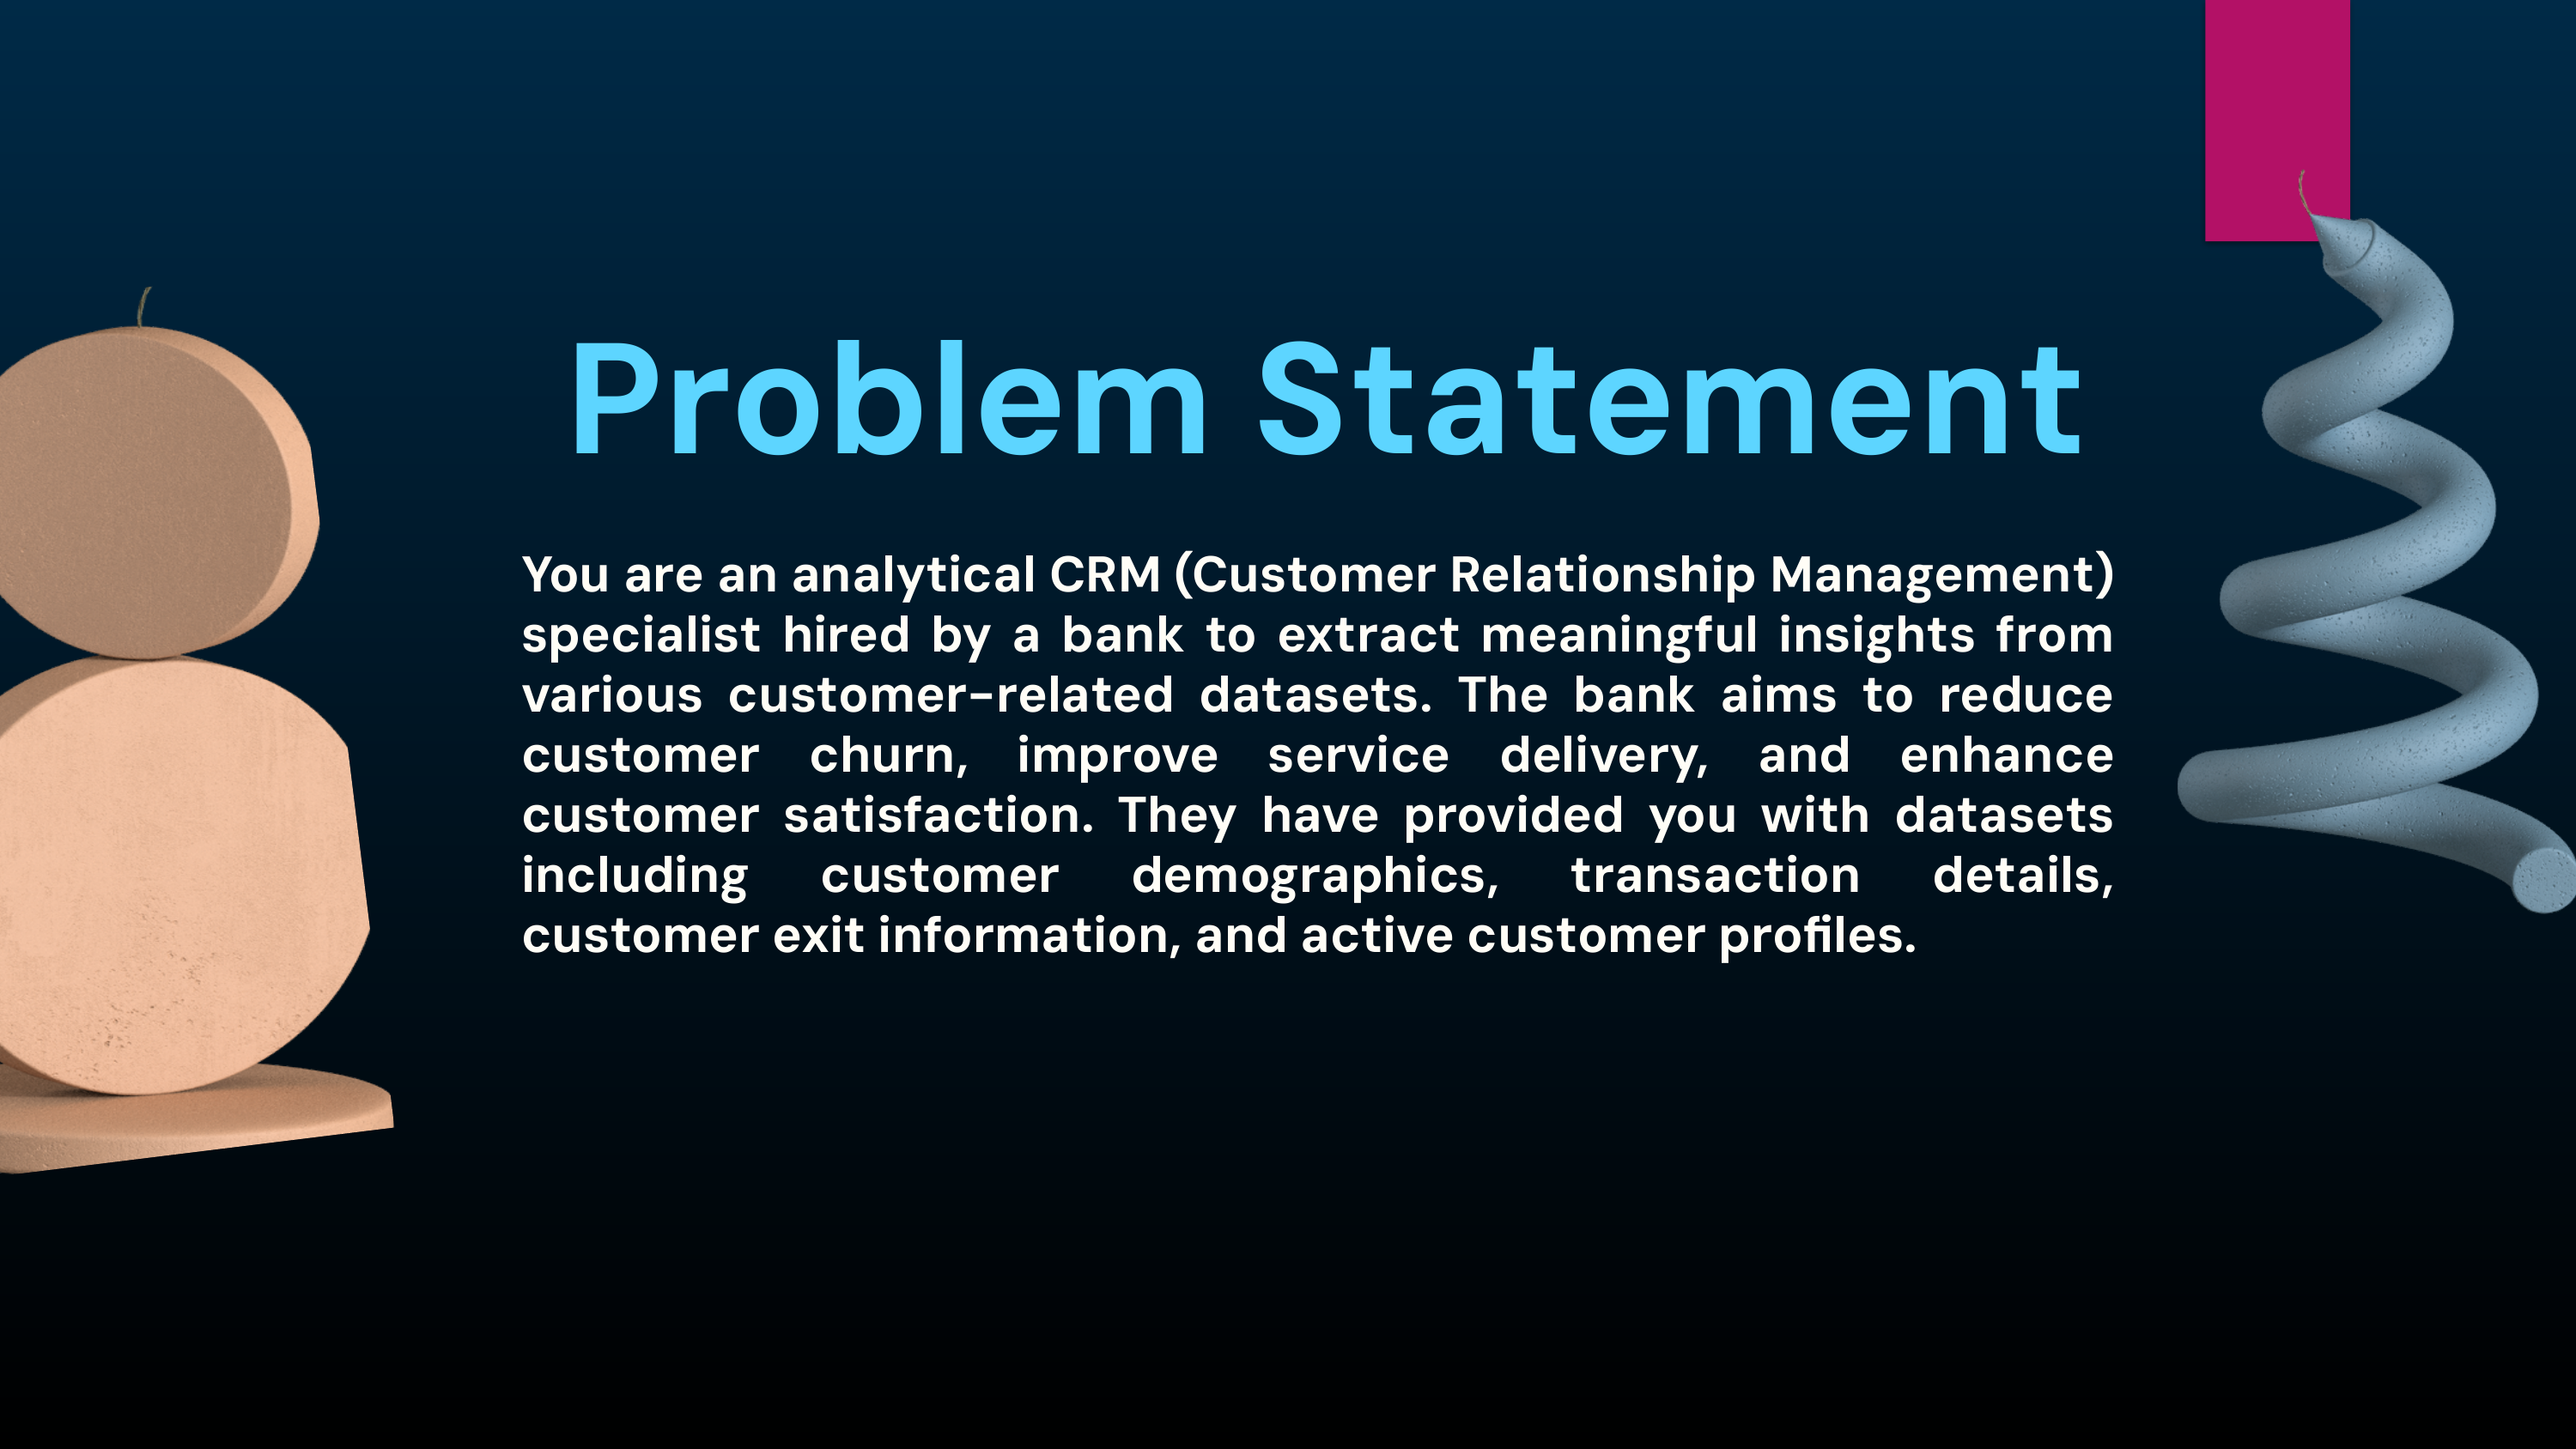

Problem Statement

You are an analytical CRM (Customer Relationship Management) specialist hired by a bank to extract meaningful insights from various customer-related datasets. The bank aims to reduce customer churn, improve service delivery, and enhance customer satisfaction. They have provided you with datasets including customer demographics, transaction details, customer exit information, and active customer profiles.